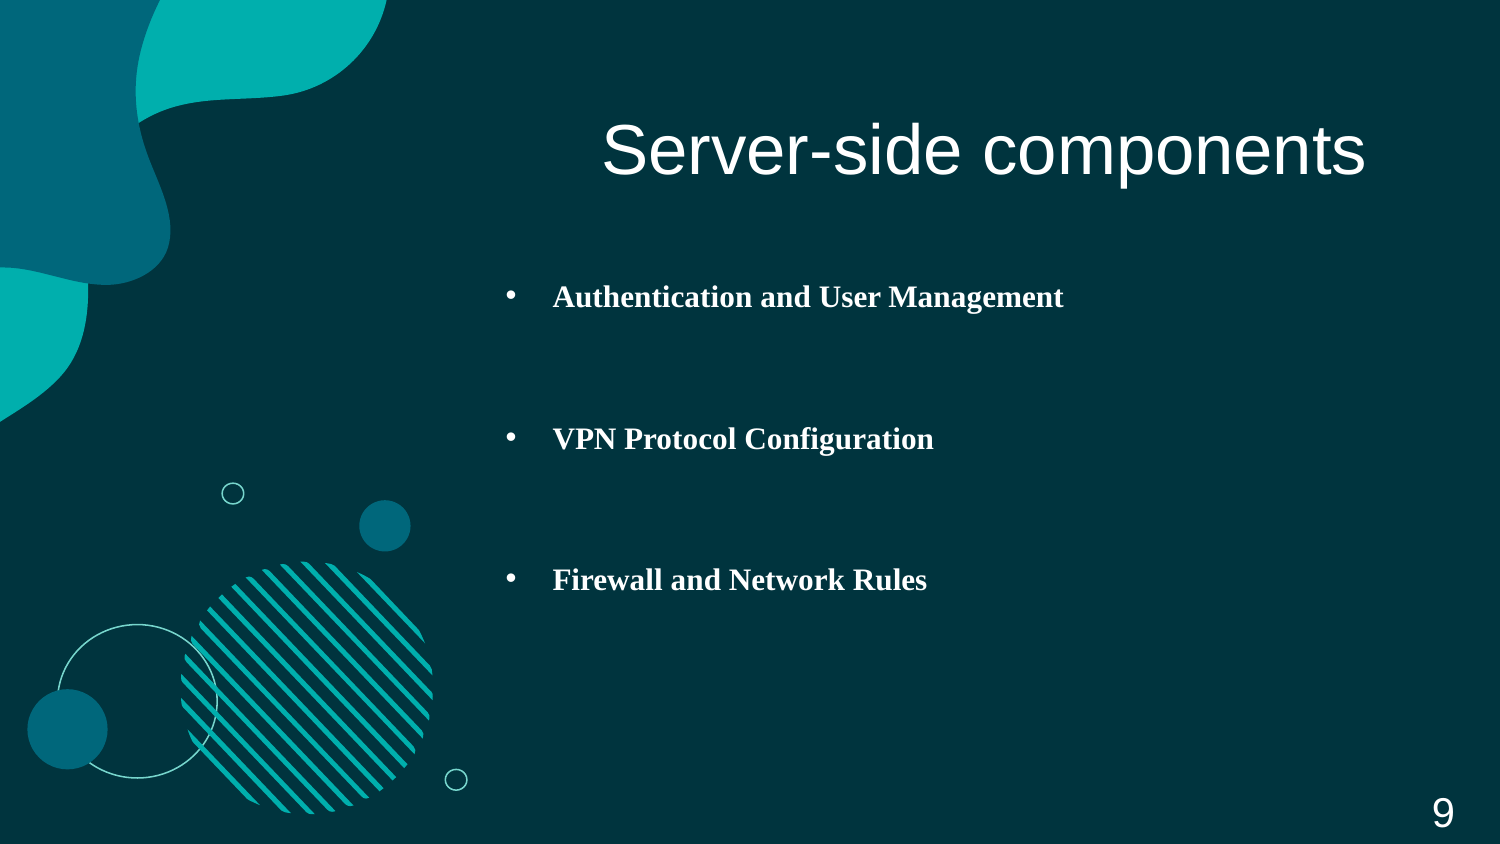

# Server-side components
Authentication and User Management

VPN Protocol Configuration

Firewall and Network Rules

9